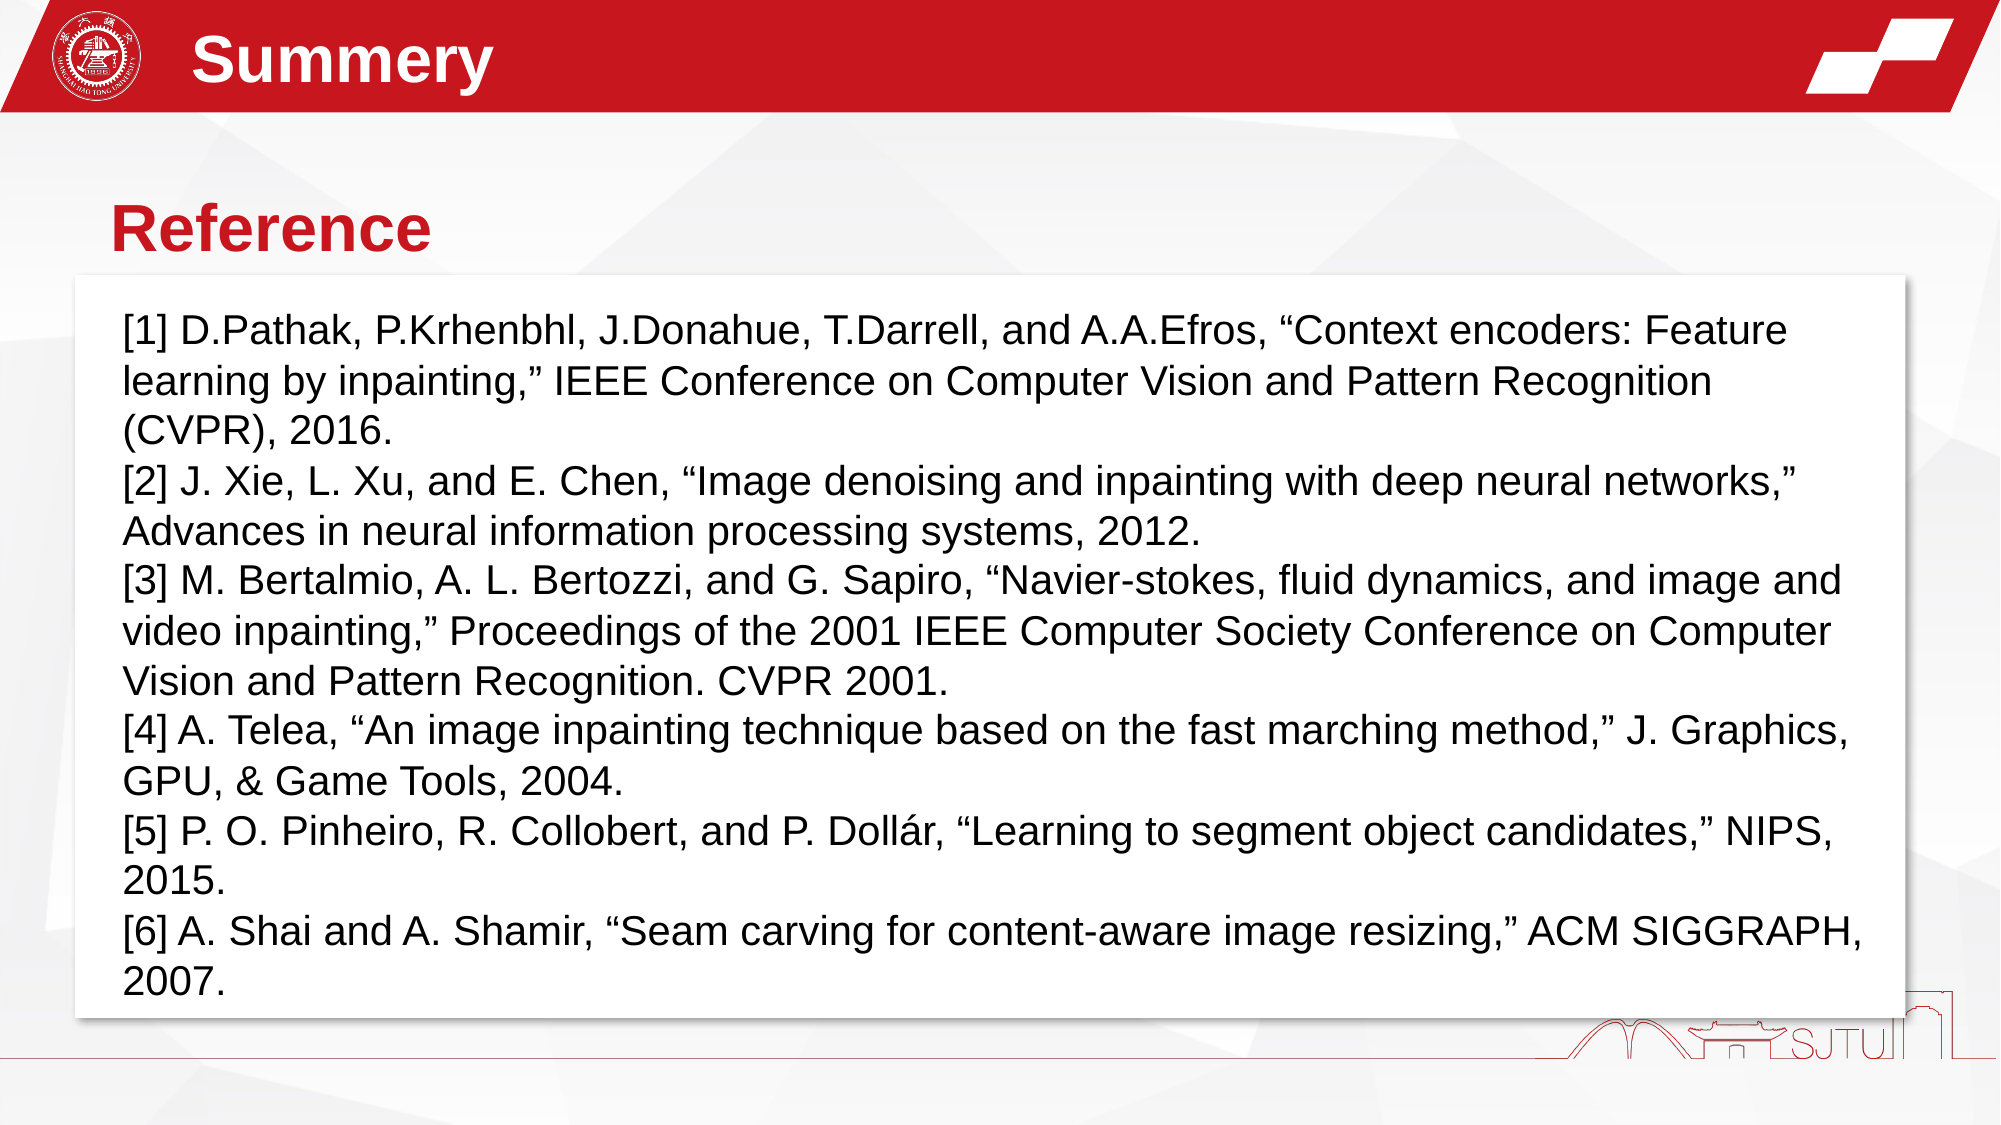

Summery
Reference

[1] D.Pathak, P.Krhenbhl, J.Donahue, T.Darrell, and A.A.Efros, “Context encoders: Feature learning by inpainting,” IEEE Conference on Computer Vision and Pattern Recognition (CVPR), 2016.
[2] J. Xie, L. Xu, and E. Chen, “Image denoising and inpainting with deep neural networks,” Advances in neural information processing systems, 2012.
[3] M. Bertalmio, A. L. Bertozzi, and G. Sapiro, “Navier-stokes, fluid dynamics, and image and video inpainting,” Proceedings of the 2001 IEEE Computer Society Conference on Computer Vision and Pattern Recognition. CVPR 2001.
[4] A. Telea, “An image inpainting technique based on the fast marching method,” J. Graphics, GPU, & Game Tools, 2004.
[5] P. O. Pinheiro, R. Collobert, and P. Dollár, “Learning to segment object candidates,” NIPS, 2015.
[6] A. Shai and A. Shamir, “Seam carving for content-aware image resizing,” ACM SIGGRAPH, 2007.